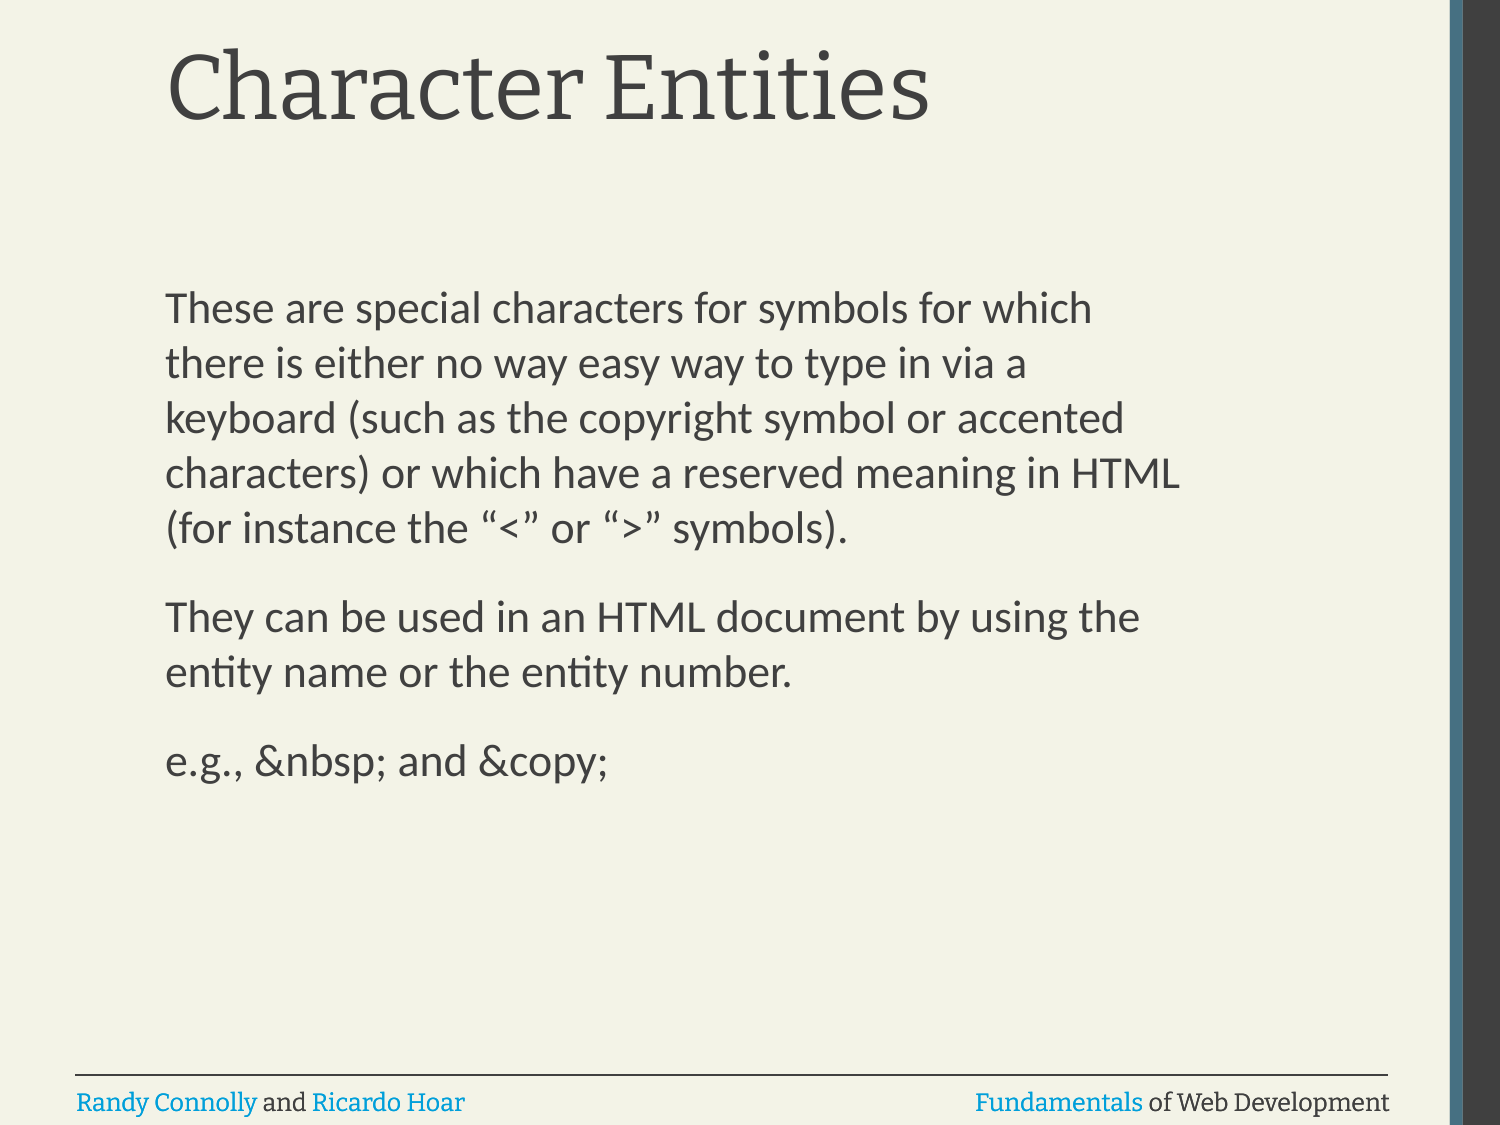

# Character Entities

These are special characters for symbols for which there is either no way easy way to type in via a keyboard (such as the copyright symbol or accented characters) or which have a reserved meaning in HTML (for instance the “<” or “>” symbols).
They can be used in an HTML document by using the entity name or the entity number.
e.g., &nbsp; and &copy;